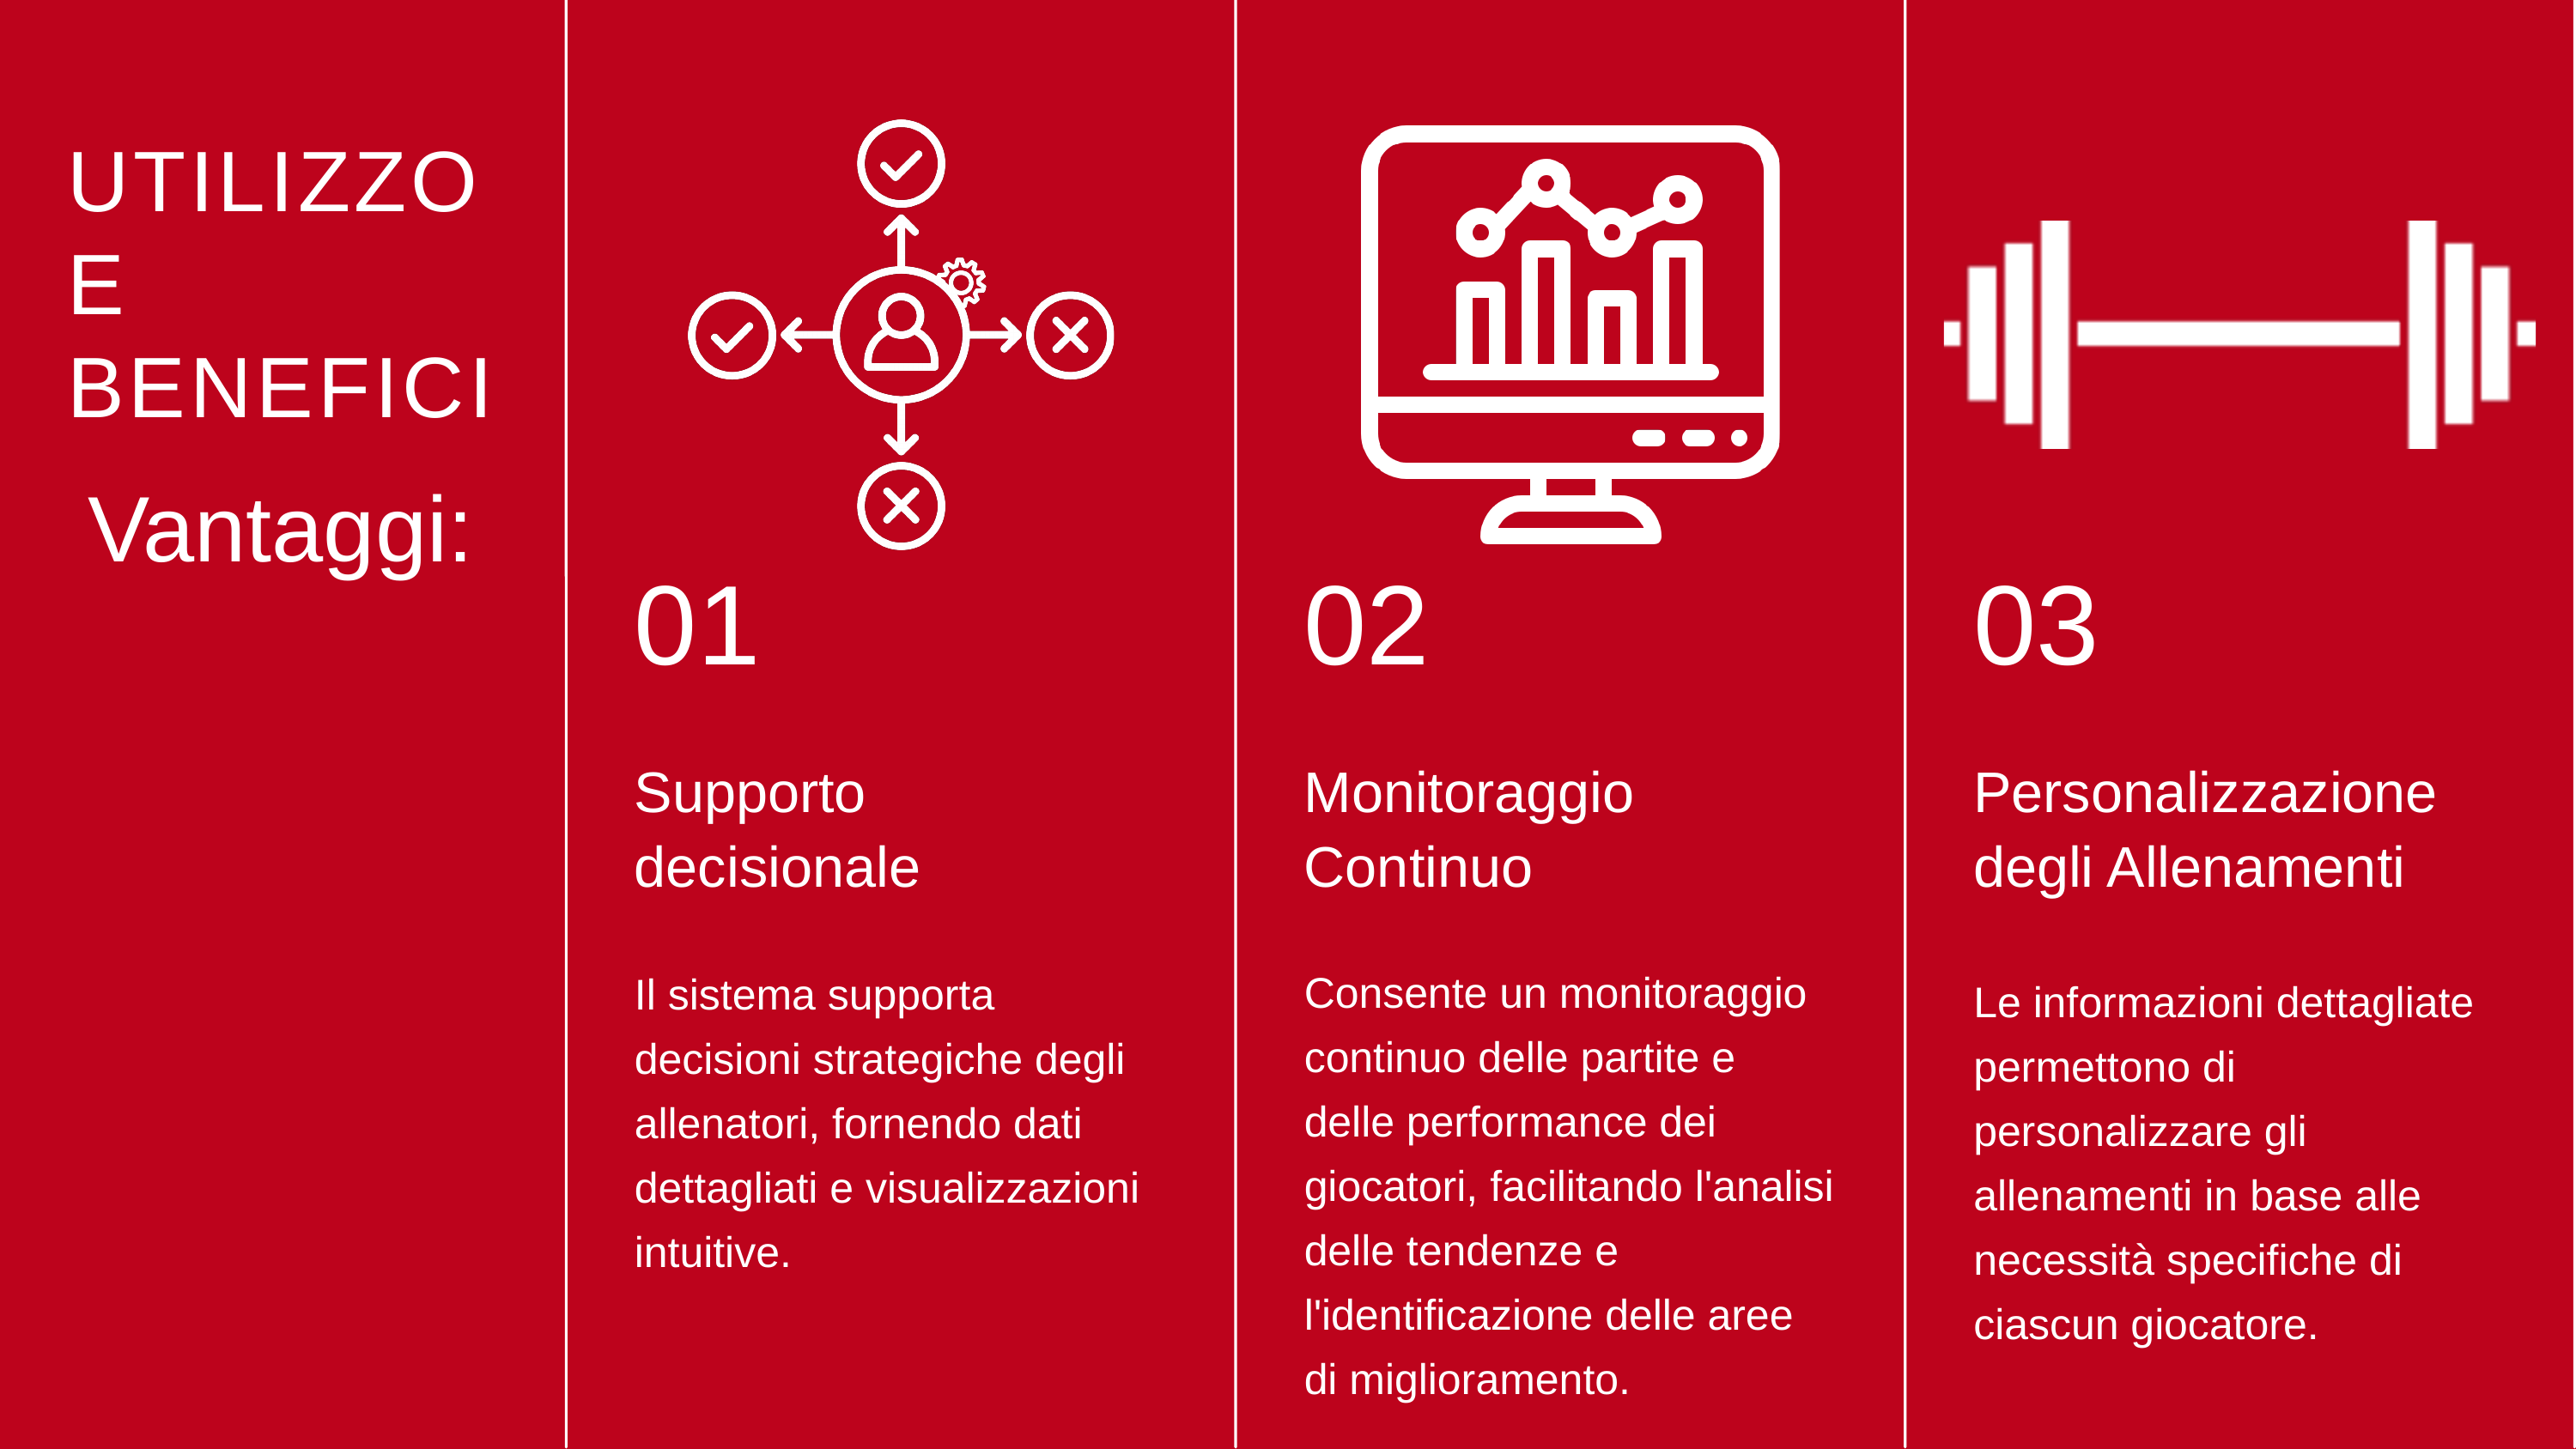

UTILIZZO E BENEFICI

Vantaggi:
01
02
03

Supporto decisionale
Il sistema supporta decisioni strategiche degli allenatori, fornendo dati dettagliati e visualizzazioni intuitive.
Monitoraggio Continuo
Consente un monitoraggio continuo delle partite e delle performance dei giocatori, facilitando l'analisi delle tendenze e l'identificazione delle aree di miglioramento.
Personalizzazione degli Allenamenti
Le informazioni dettagliate permettono di personalizzare gli allenamenti in base alle necessità specifiche di ciascun giocatore.